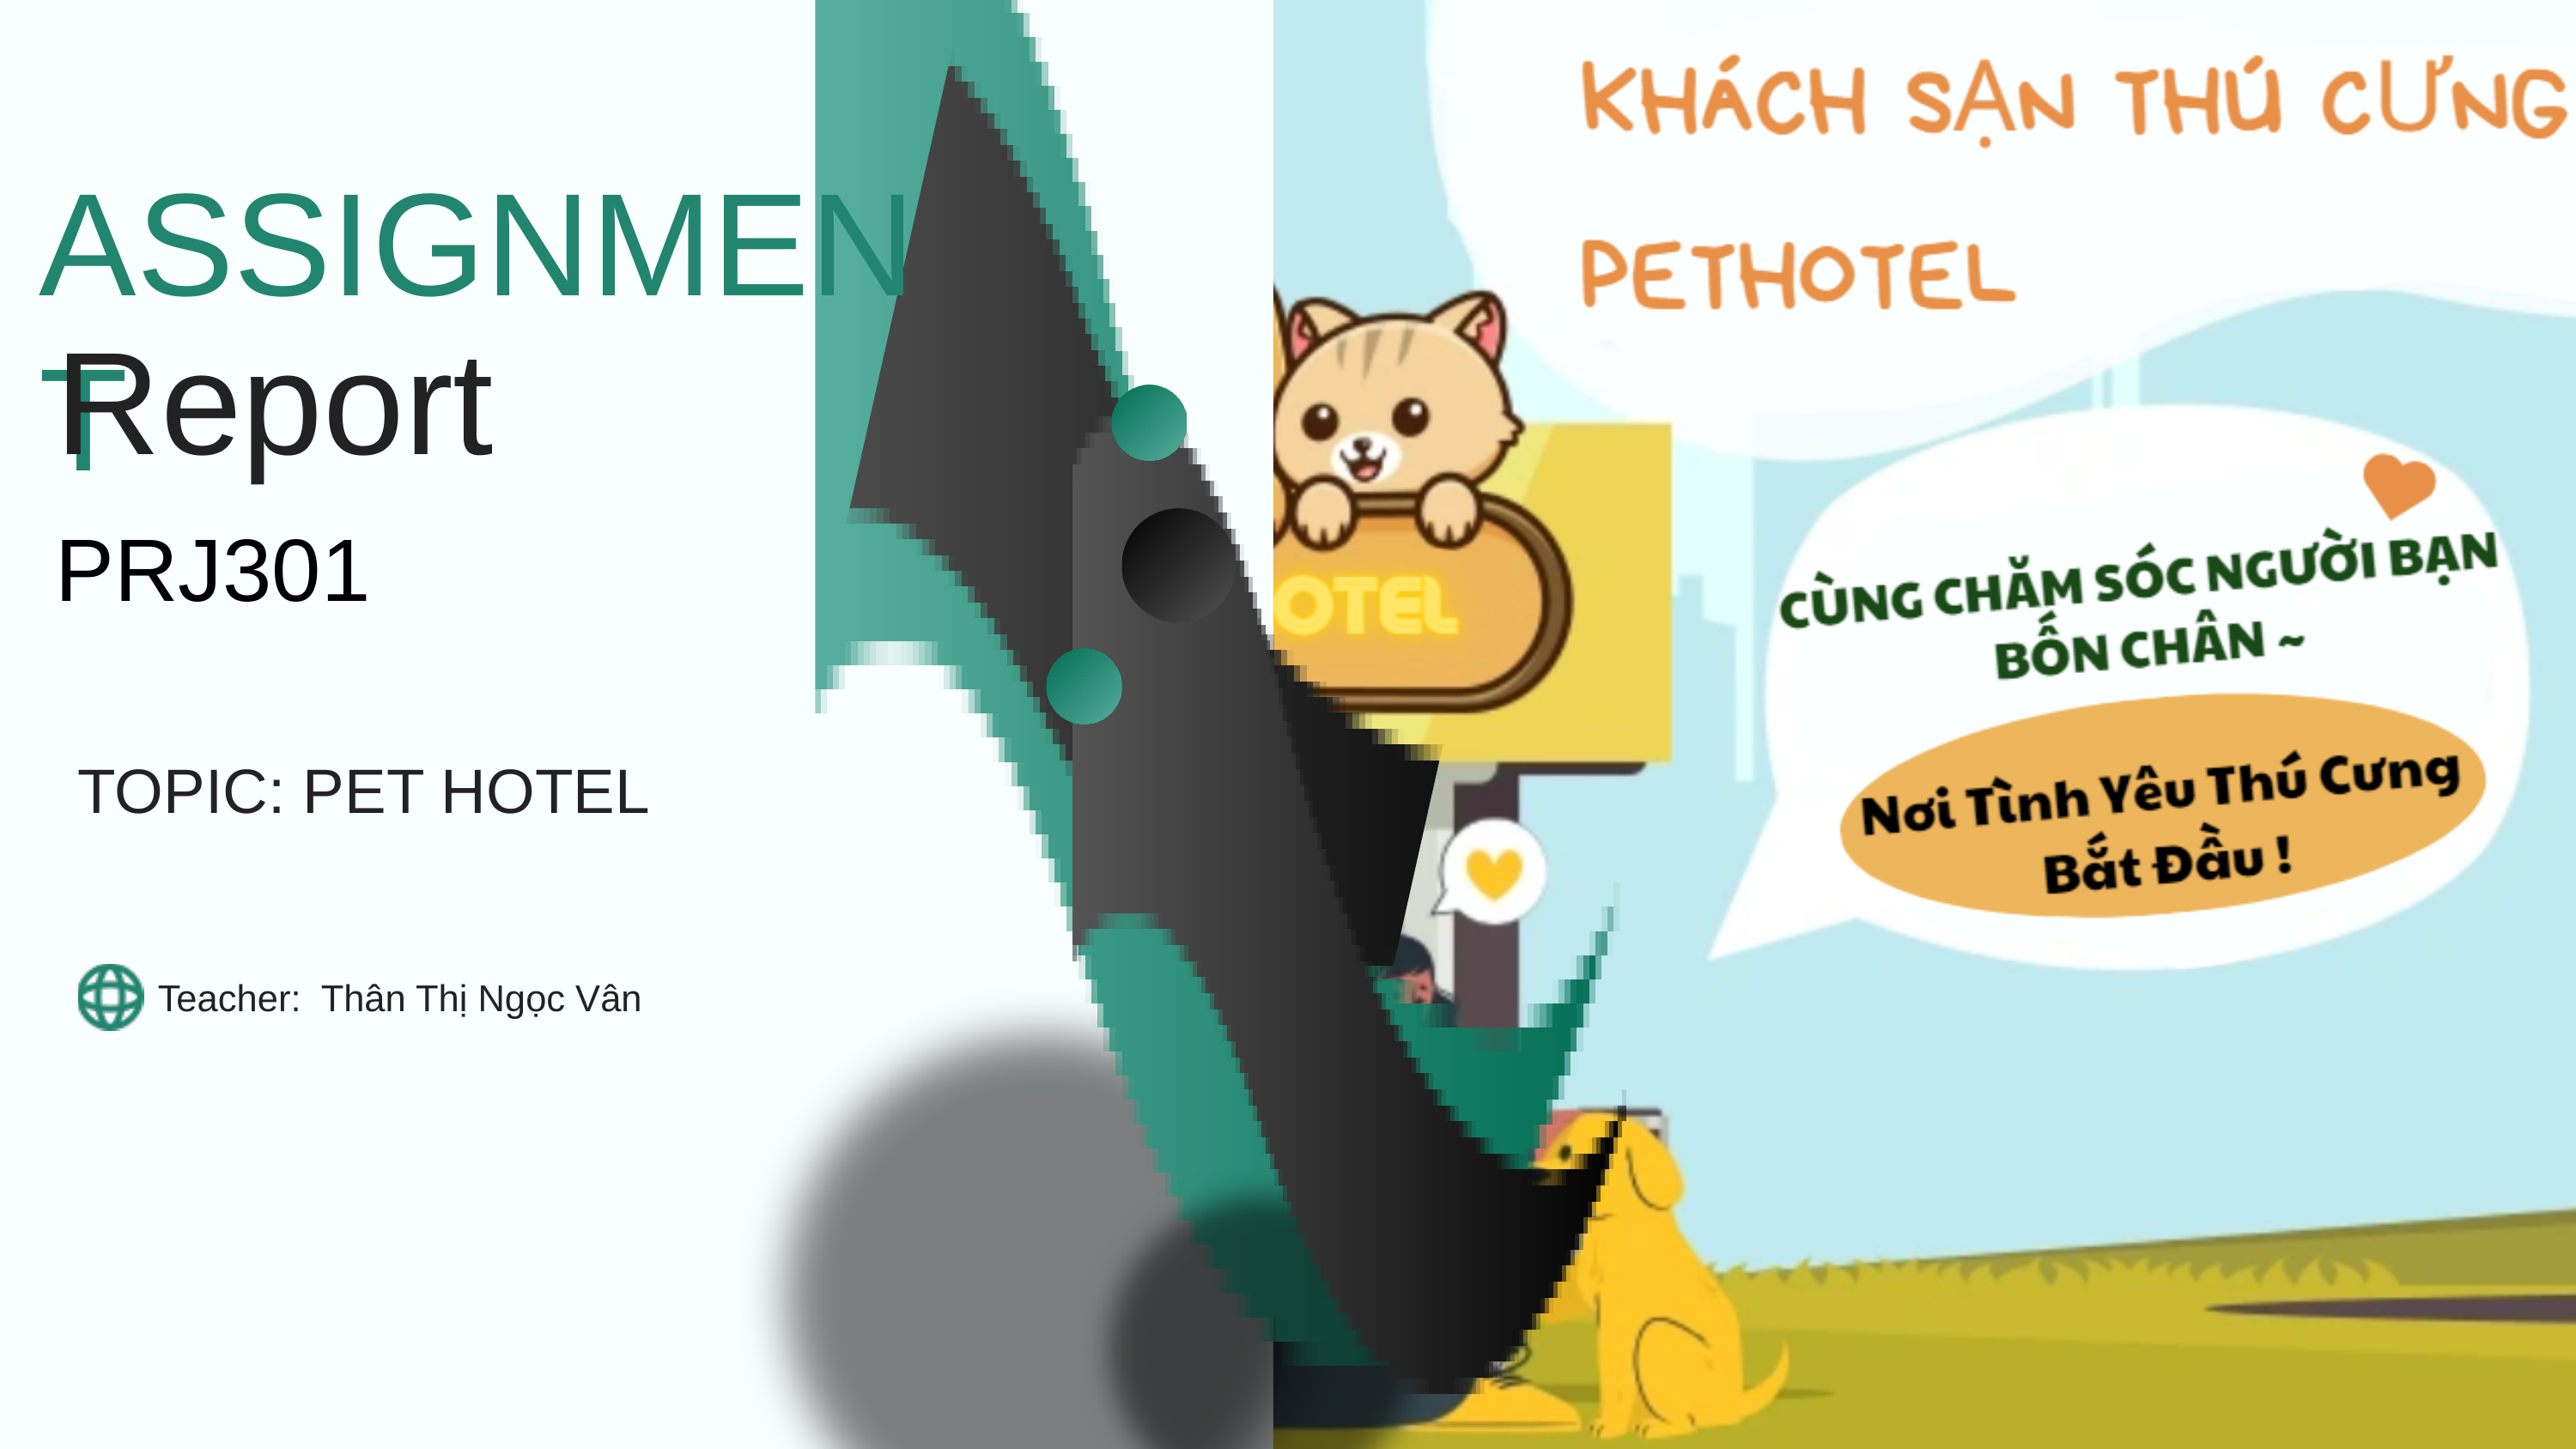

ASSIGNMENT

Report

PRJ301

TOPIC: PET HOTEL

Teacher:  Thân Thị Ngọc Vân